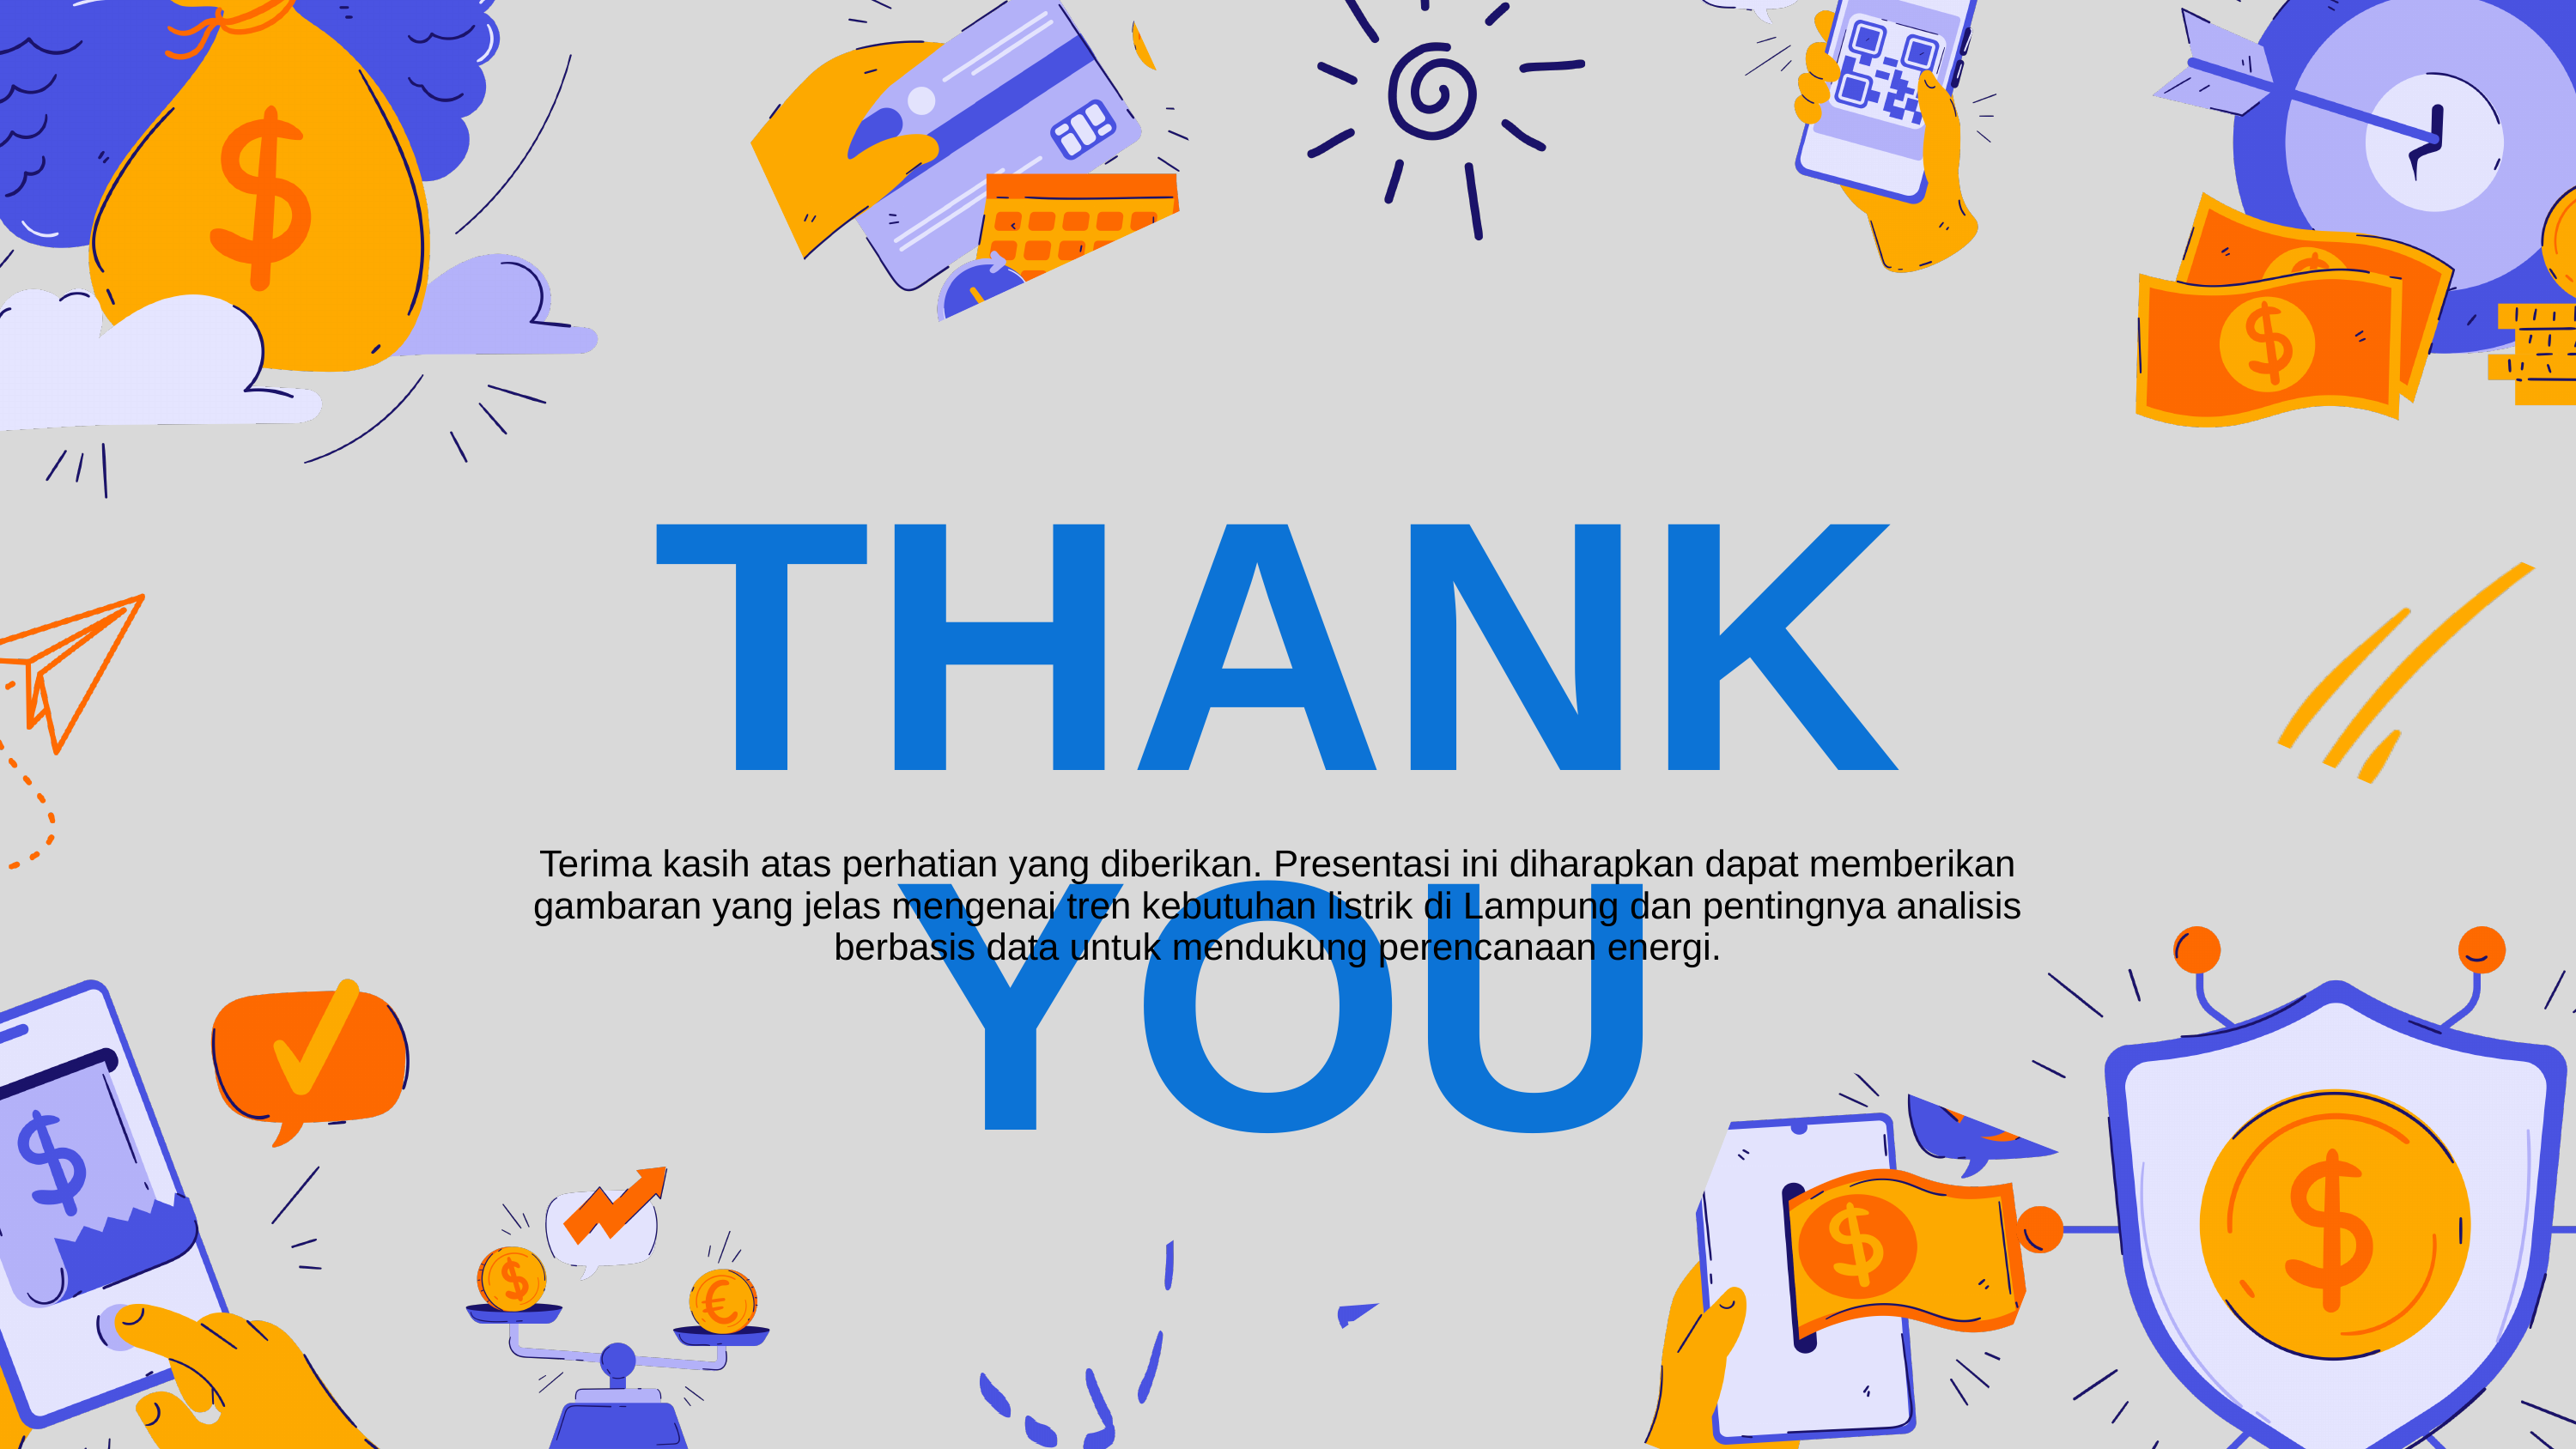

THANK YOU

Terima kasih atas perhatian yang diberikan. Presentasi ini diharapkan dapat memberikan gambaran yang jelas mengenai tren kebutuhan listrik di Lampung dan pentingnya analisis berbasis data untuk mendukung perencanaan energi.